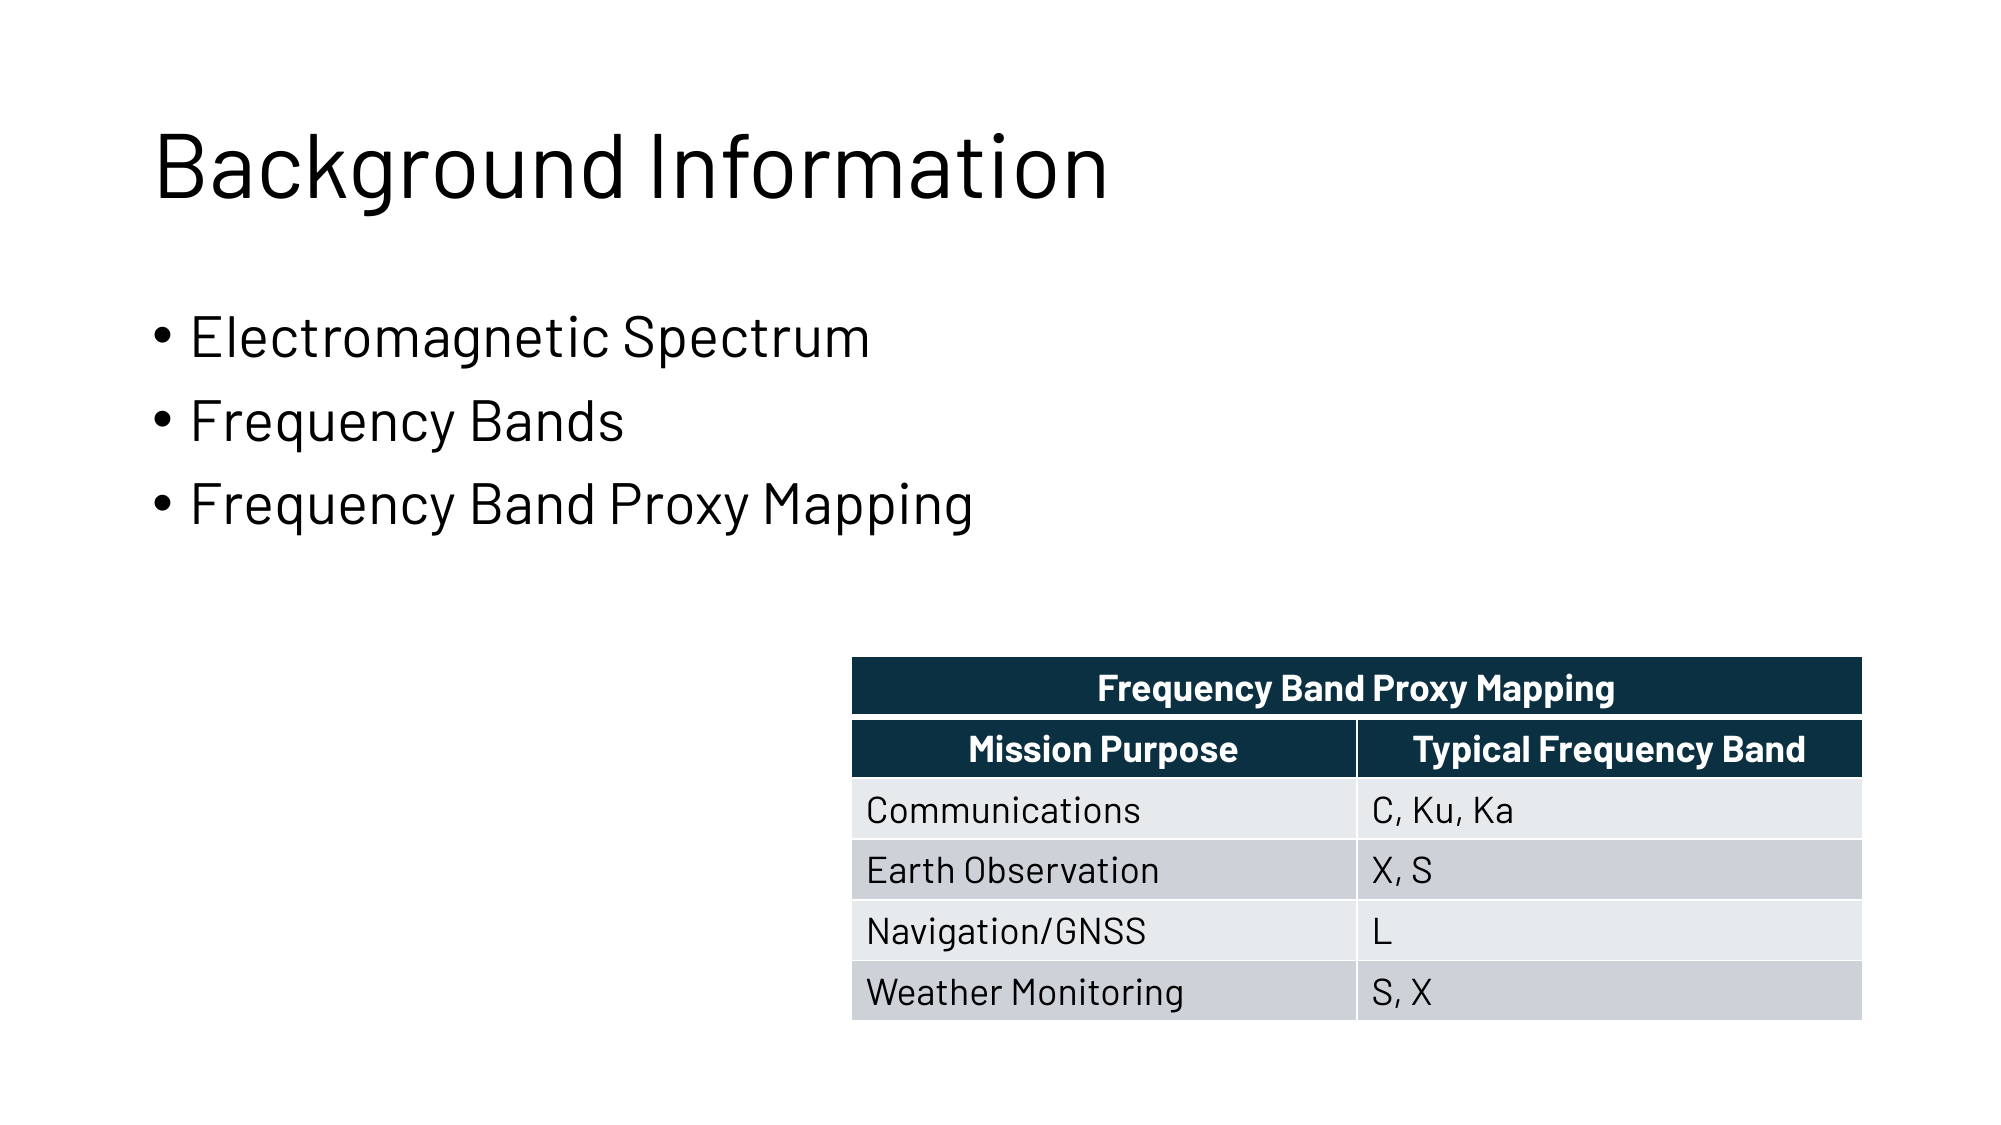

# Background Information
Electromagnetic Spectrum
Frequency Bands
Frequency Band Proxy Mapping
| Frequency Band Proxy Mapping |  |
| --- | --- |
| Mission Purpose | Typical Frequency Band |
| Communications | C, Ku, Ka |
| Earth Observation | X, S |
| Navigation/GNSS | L |
| Weather Monitoring | S, X |